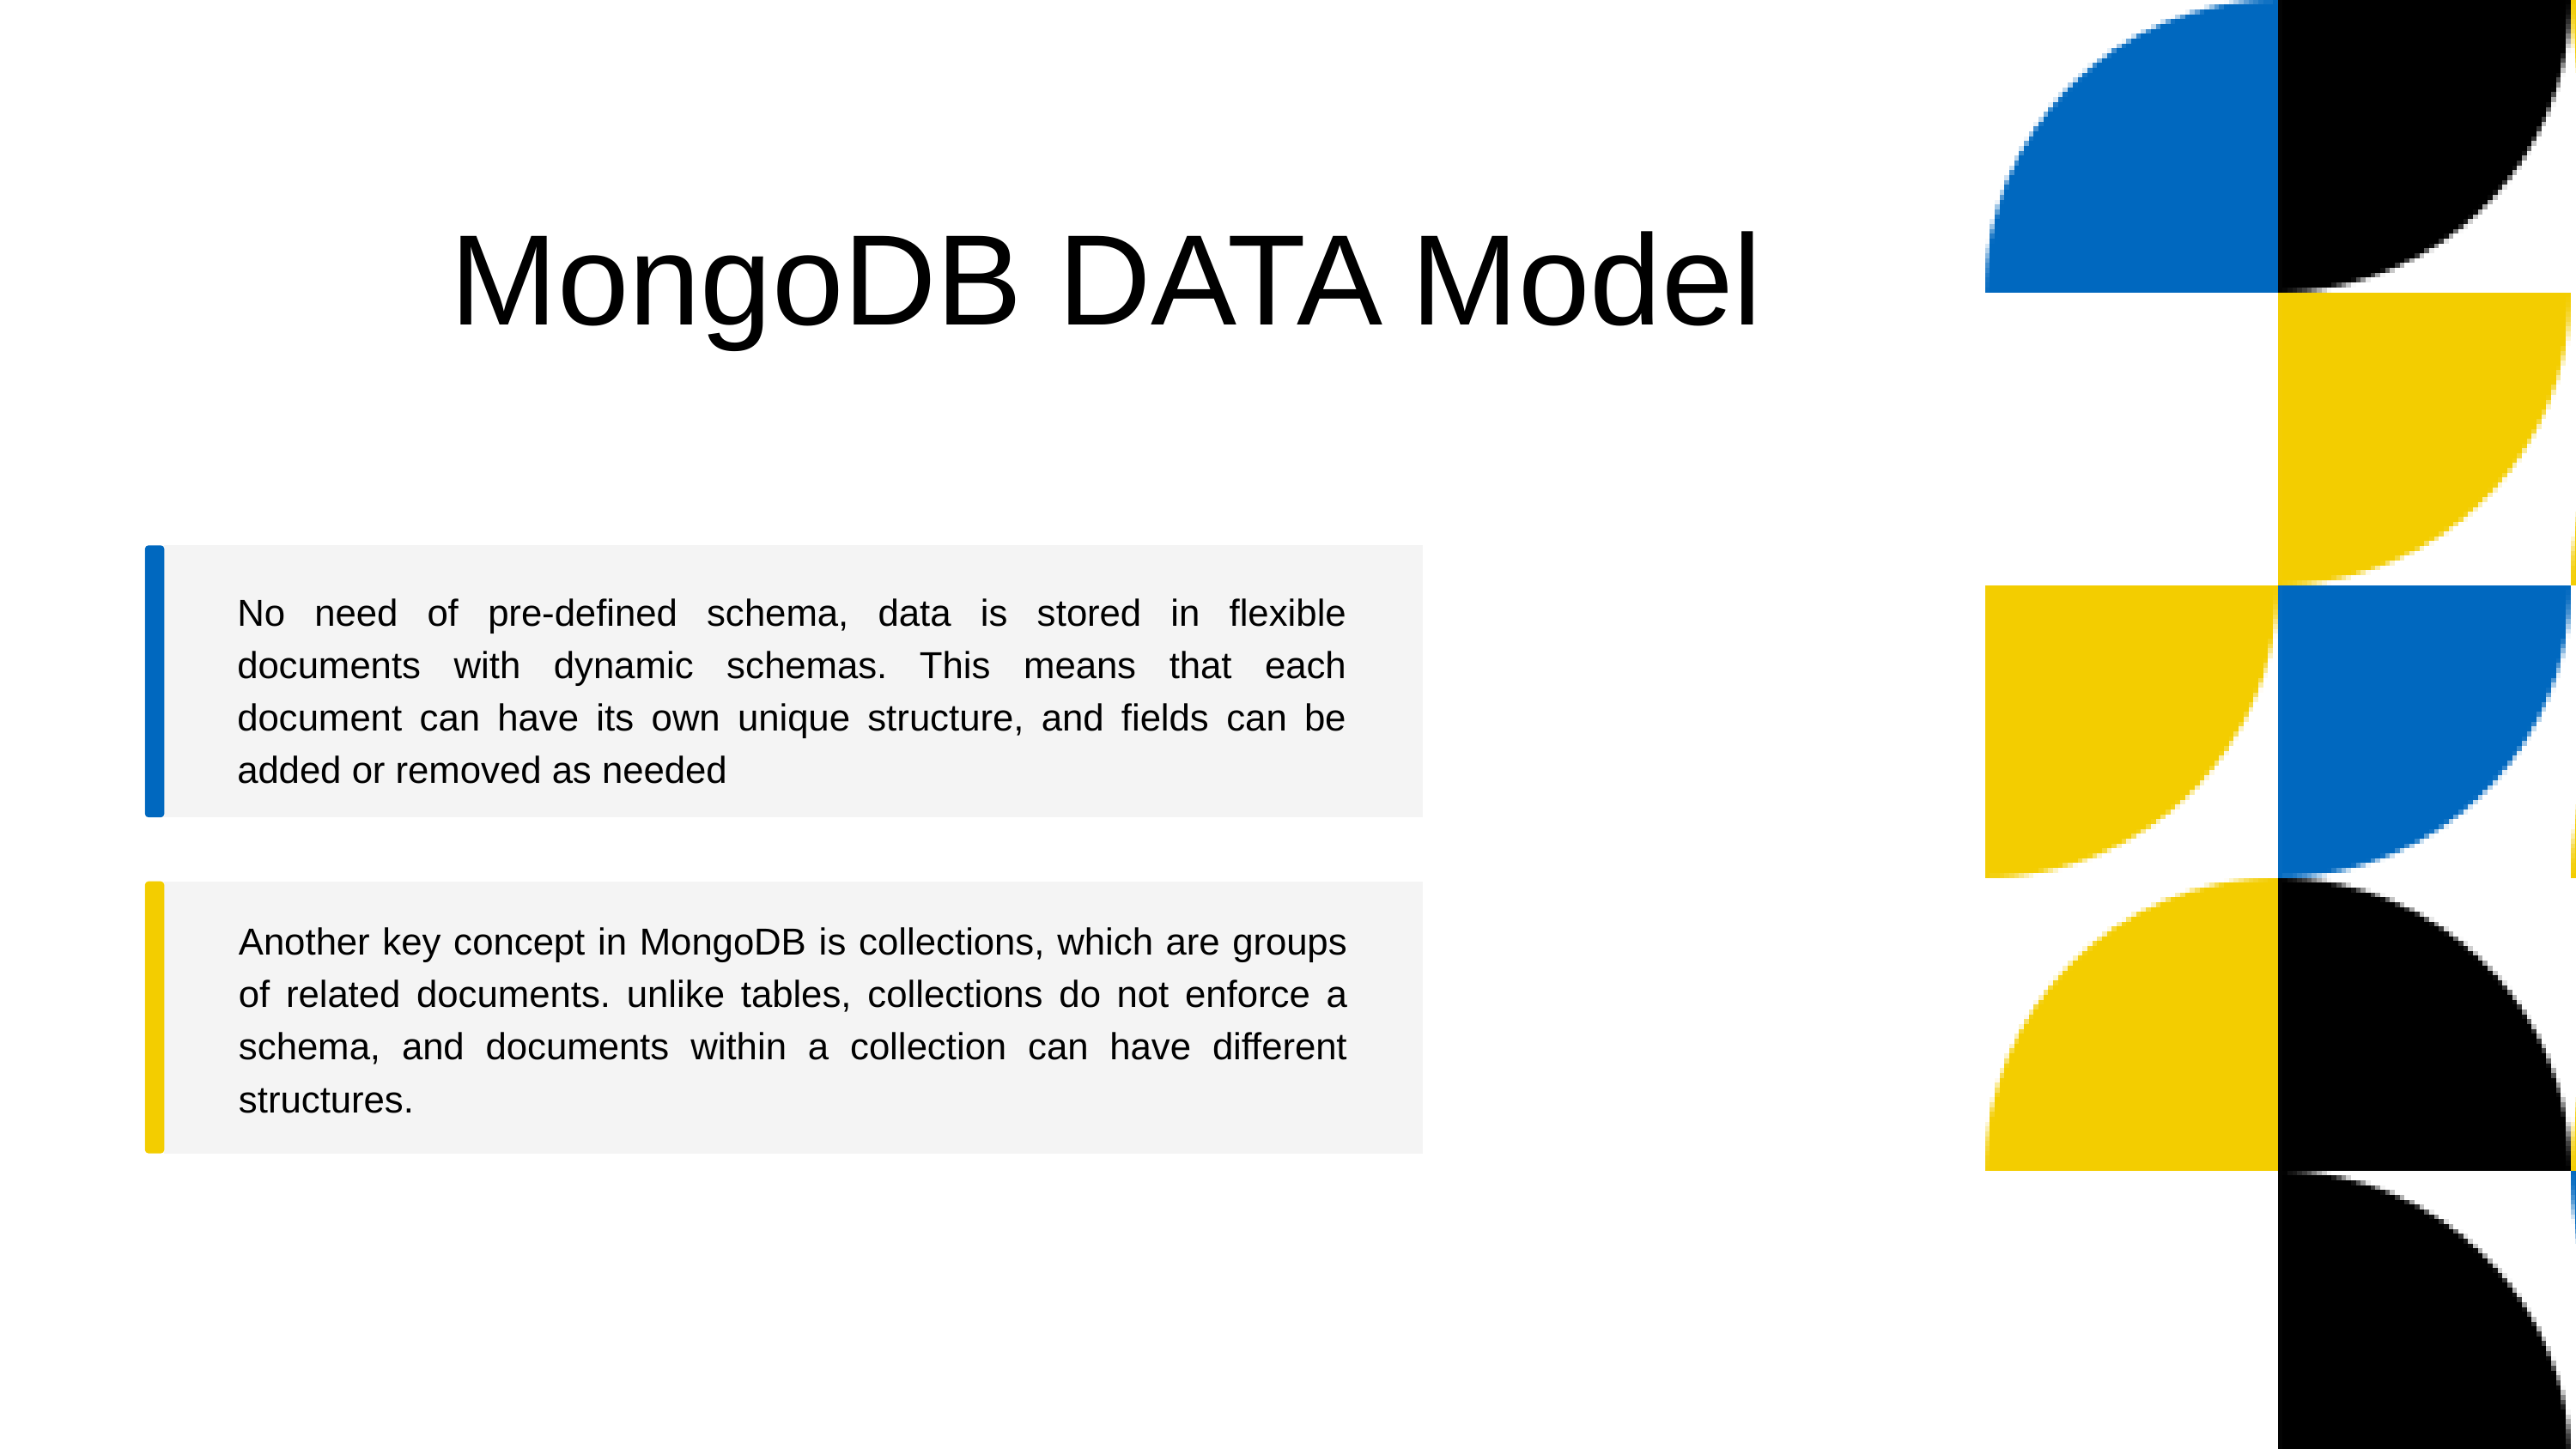

MongoDB DATA Model

No need of pre-defined schema, data is stored in flexible documents with dynamic schemas. This means that each document can have its own unique structure, and fields can be added or removed as needed

Another key concept in MongoDB is collections, which are groups of related documents. unlike tables, collections do not enforce a schema, and documents within a collection can have different structures.